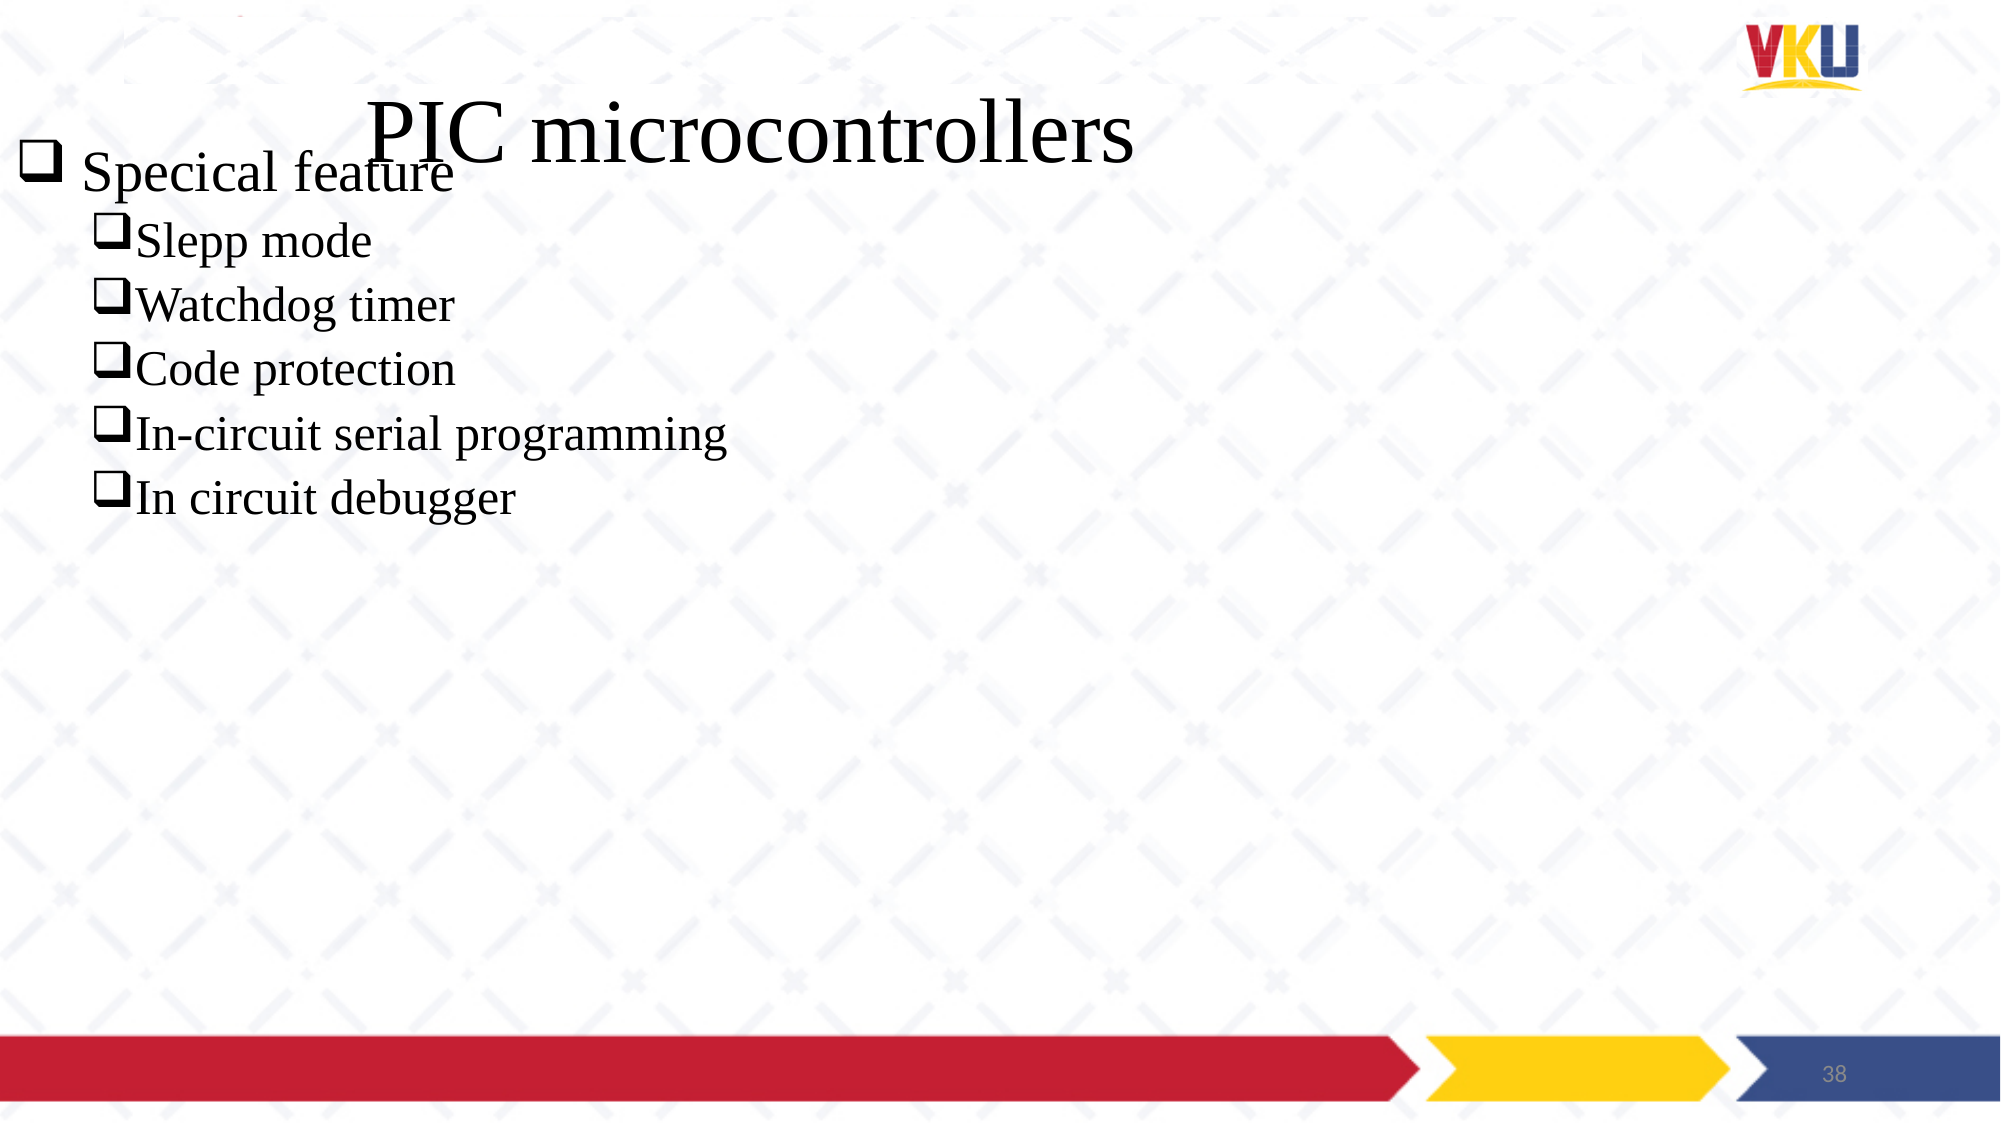

# PIC microcontrollers
 Specical feature
Slepp mode
Watchdog timer
Code protection
In-circuit serial programming
In circuit debugger
38